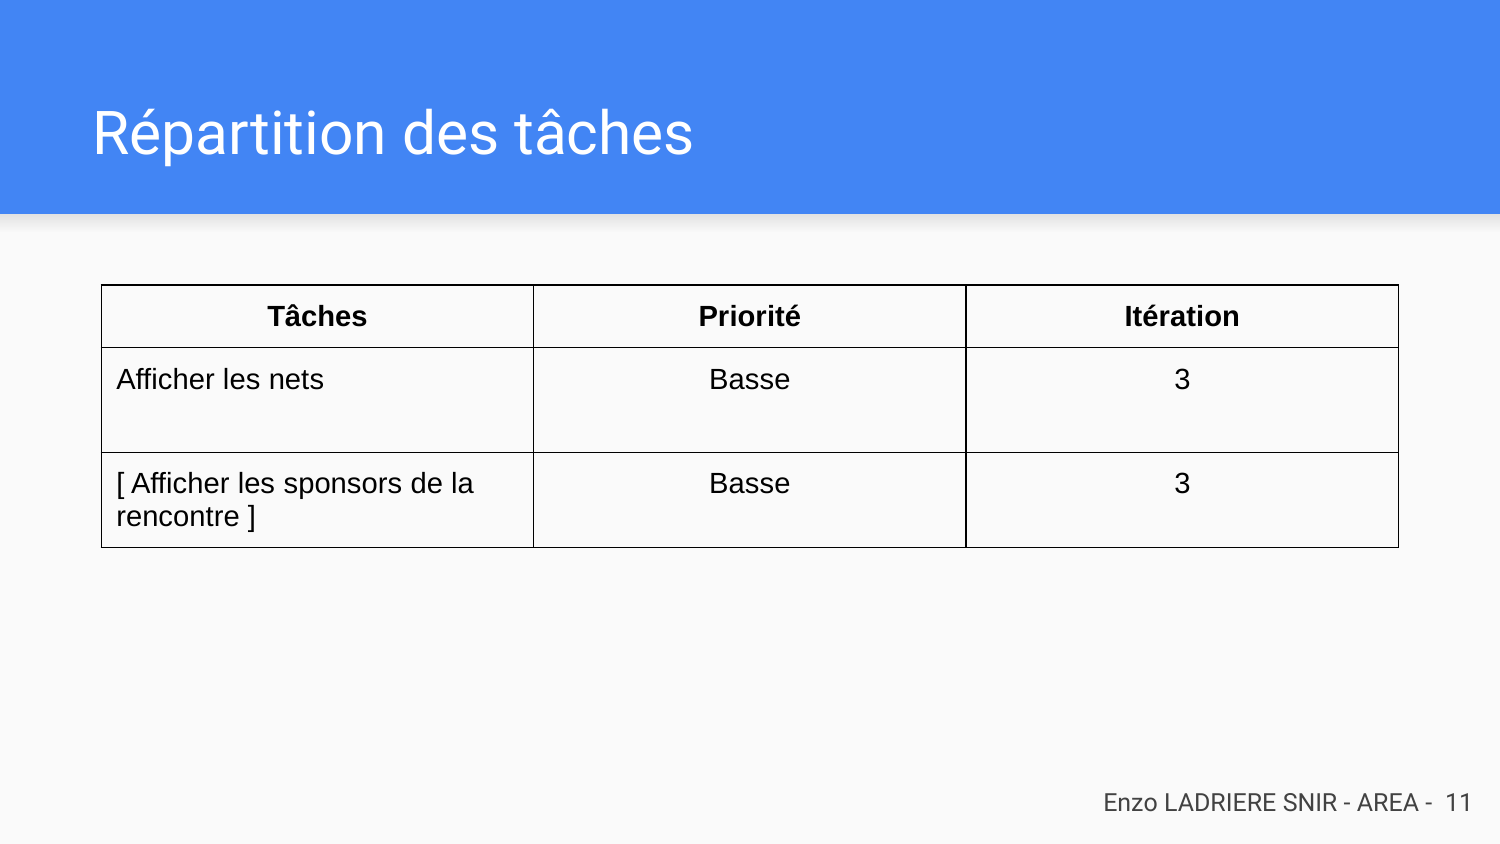

# Répartition des tâches
| Tâches | Priorité | Itération |
| --- | --- | --- |
| Afficher les nets | Basse | 3 |
| [ Afficher les sponsors de la rencontre ] | Basse | 3 |
Enzo LADRIERE SNIR - AREA -  11